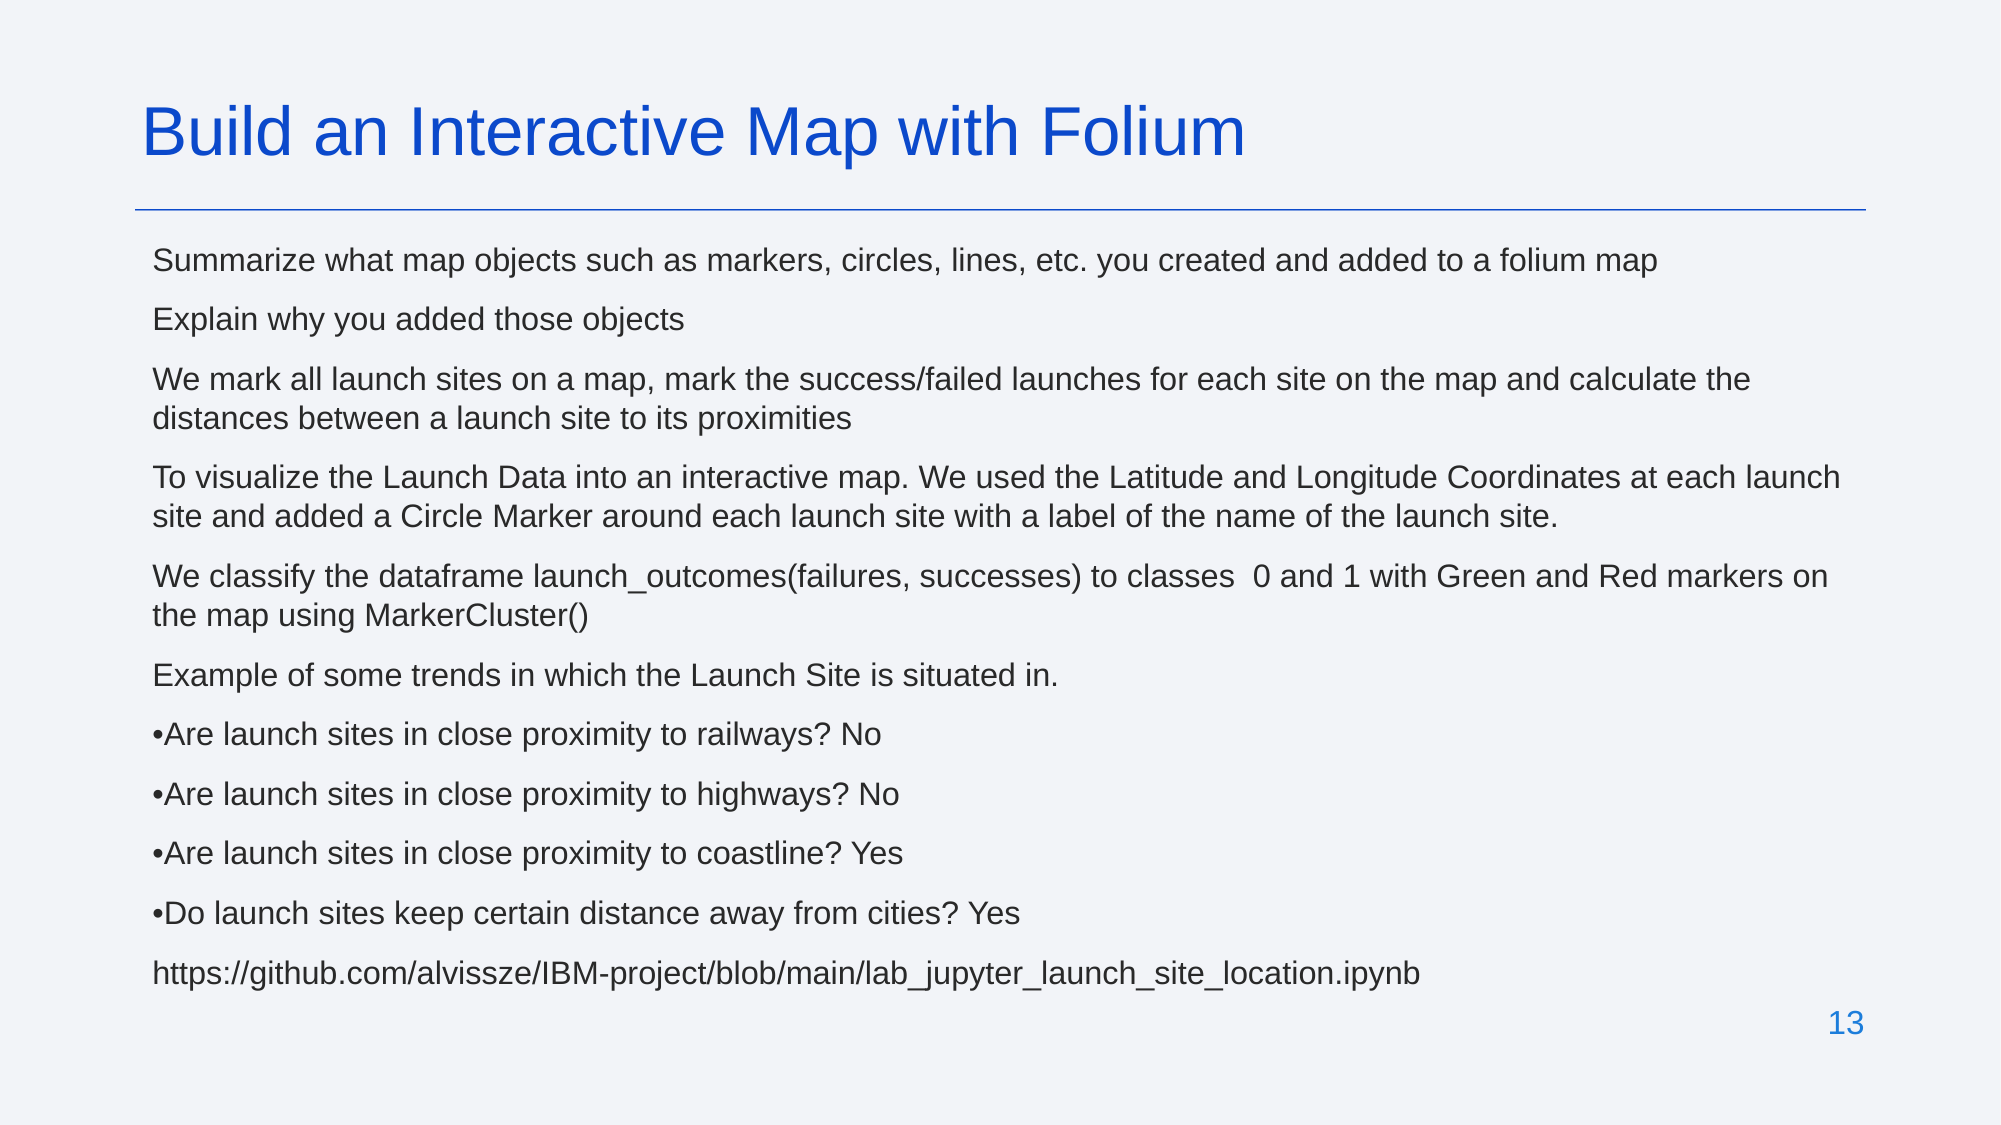

Build an Interactive Map with Folium
# Summarize what map objects such as markers, circles, lines, etc. you created and added to a folium map
Explain why you added those objects
We mark all launch sites on a map, mark the success/failed launches for each site on the map and calculate the distances between a launch site to its proximities
To visualize the Launch Data into an interactive map. We used the Latitude and Longitude Coordinates at each launch site and added a Circle Marker around each launch site with a label of the name of the launch site.
We classify the dataframe launch_outcomes(failures, successes) to classes  0 and 1 with Green and Red markers on the map using MarkerCluster()
Example of some trends in which the Launch Site is situated in.
•Are launch sites in close proximity to railways? No
•Are launch sites in close proximity to highways? No
•Are launch sites in close proximity to coastline? Yes
•Do launch sites keep certain distance away from cities? Yes
https://github.com/alvissze/IBM-project/blob/main/lab_jupyter_launch_site_location.ipynb

13